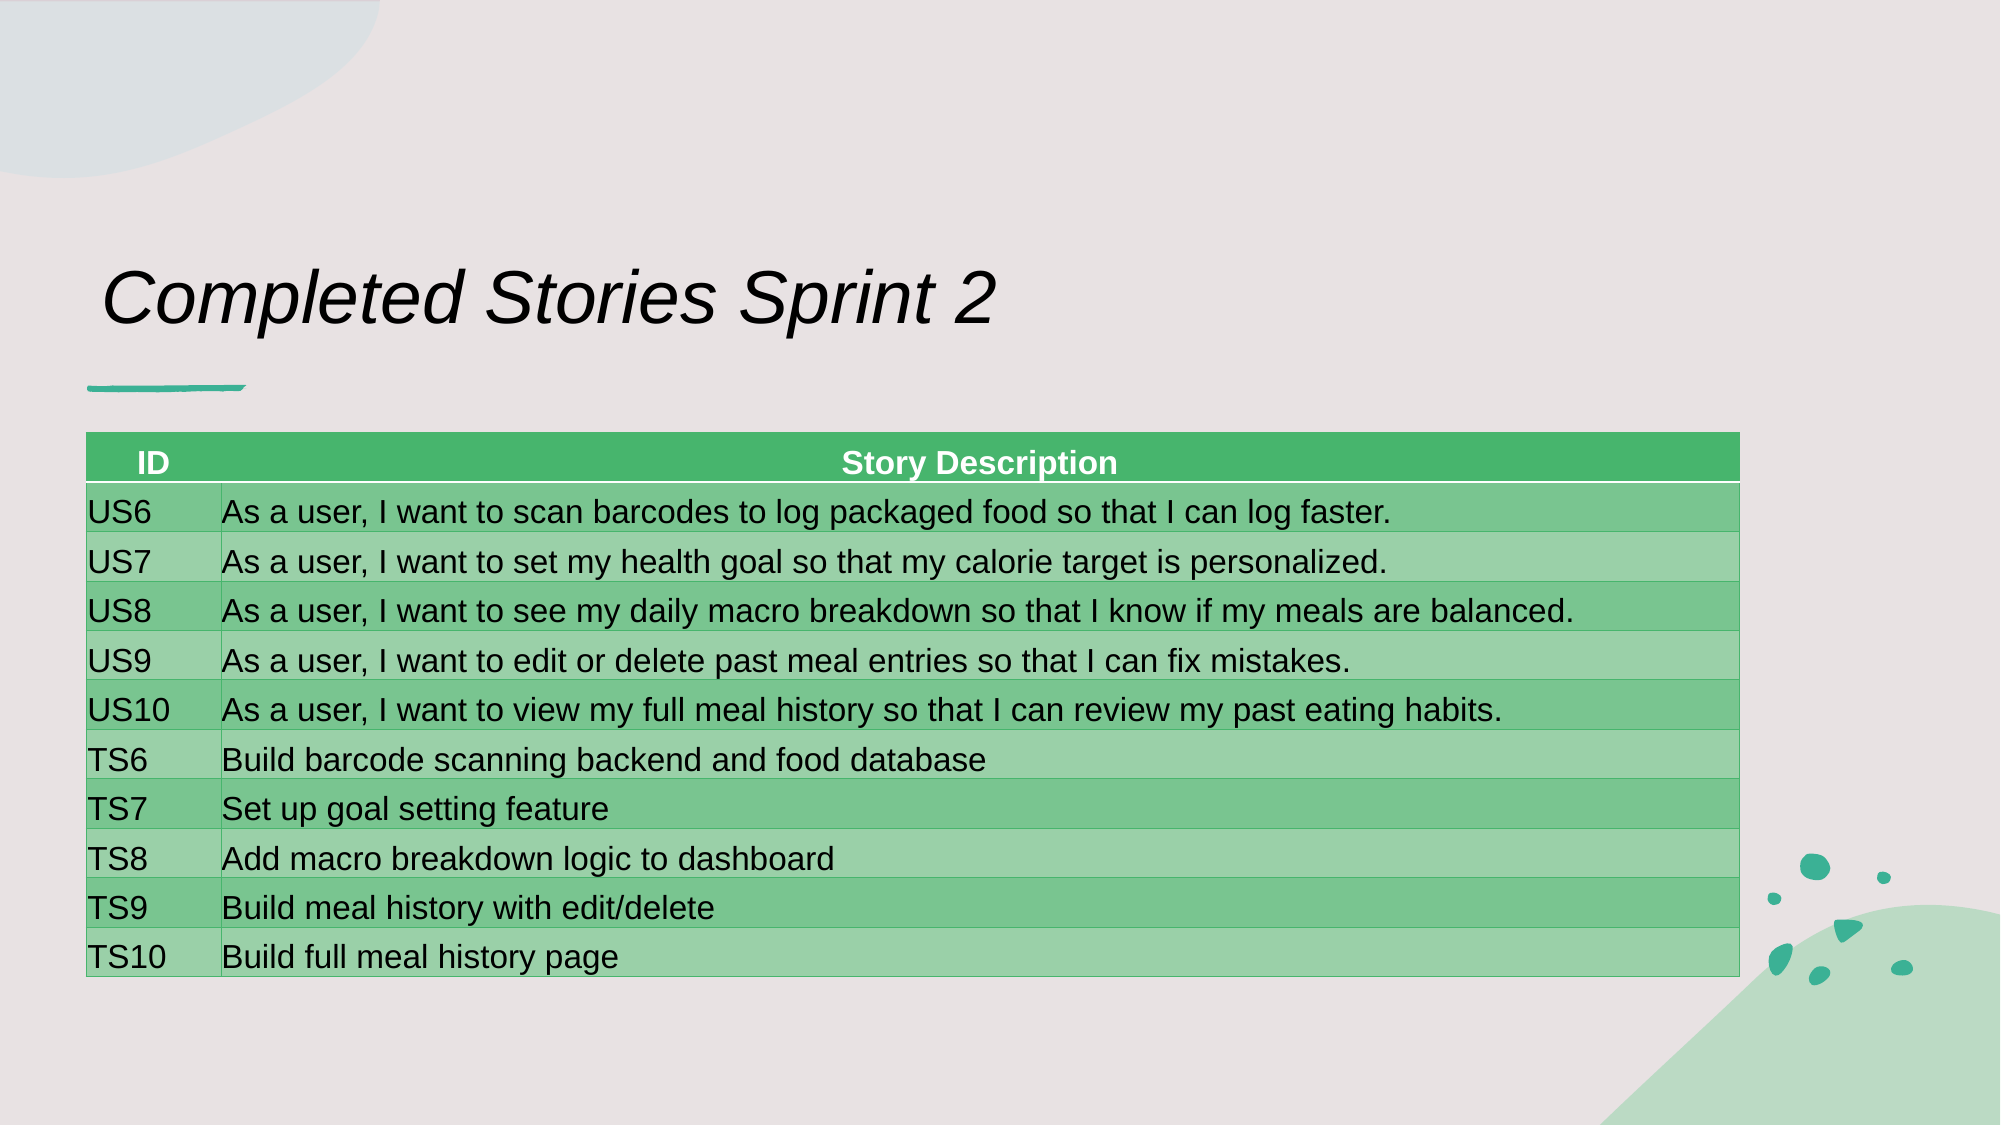

# Completed Stories Sprint 2

| ID | Story Description |
| --- | --- |
| US6 | As a user, I want to scan barcodes to log packaged food so that I can log faster. |
| US7 | As a user, I want to set my health goal so that my calorie target is personalized. |
| US8 | As a user, I want to see my daily macro breakdown so that I know if my meals are balanced. |
| US9 | As a user, I want to edit or delete past meal entries so that I can fix mistakes. |
| US10 | As a user, I want to view my full meal history so that I can review my past eating habits. |
| TS6 | Build barcode scanning backend and food database |
| TS7 | Set up goal setting feature |
| TS8 | Add macro breakdown logic to dashboard |
| TS9 | Build meal history with edit/delete |
| TS10 | Build full meal history page |